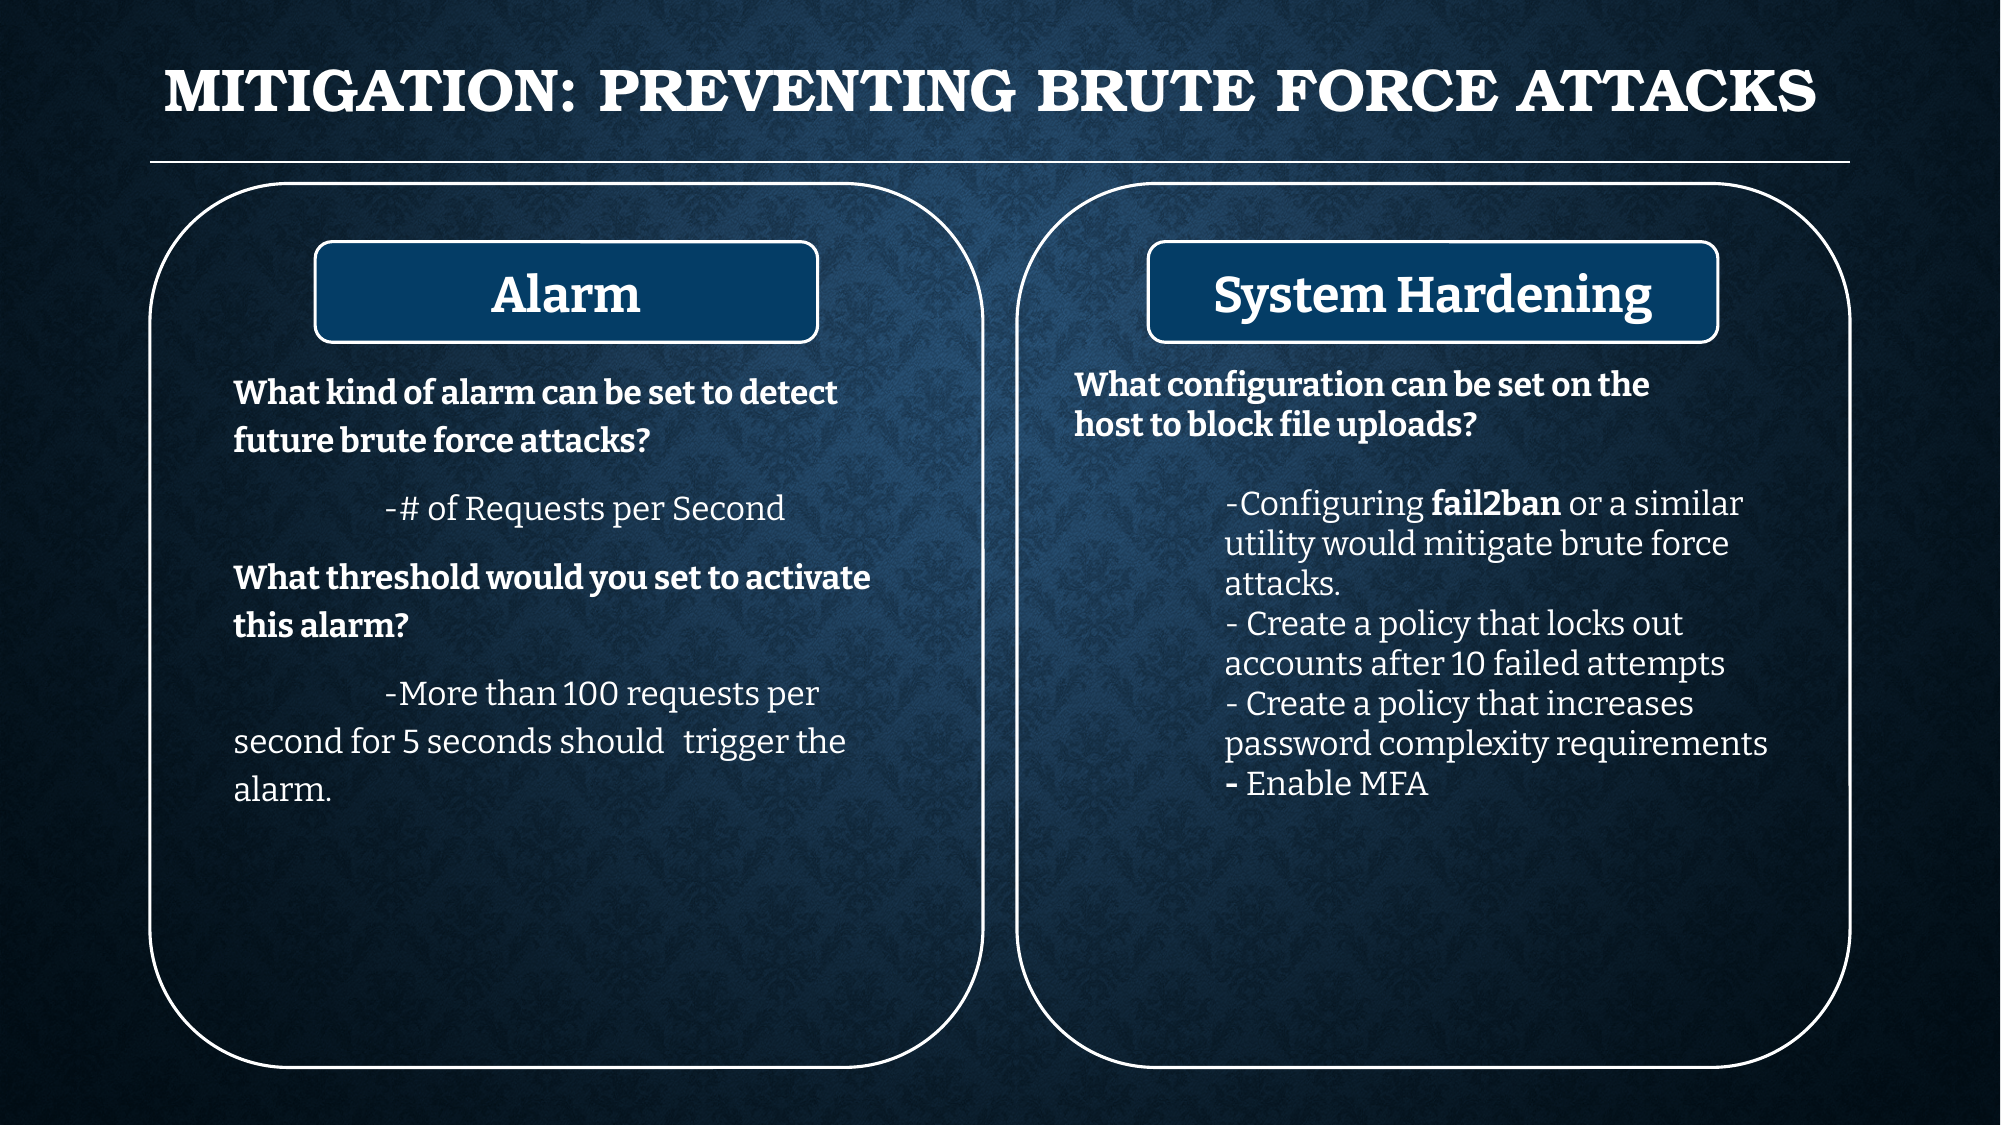

# mitigation: preventing brute force attacks

Alarm
System Hardening
What kind of alarm can be set to detect future brute force attacks?
	-# of Requests per Second
What threshold would you set to activate this alarm?
	-More than 100 requests per 	second for 5 seconds should 	trigger the alarm.
What configuration can be set on the
host to block file uploads?

	-Configuring fail2ban or a similar
	utility would mitigate brute force
	attacks.
	- Create a policy that locks out
	accounts after 10 failed attempts
	- Create a policy that increases
	password complexity requirements
	- Enable MFA